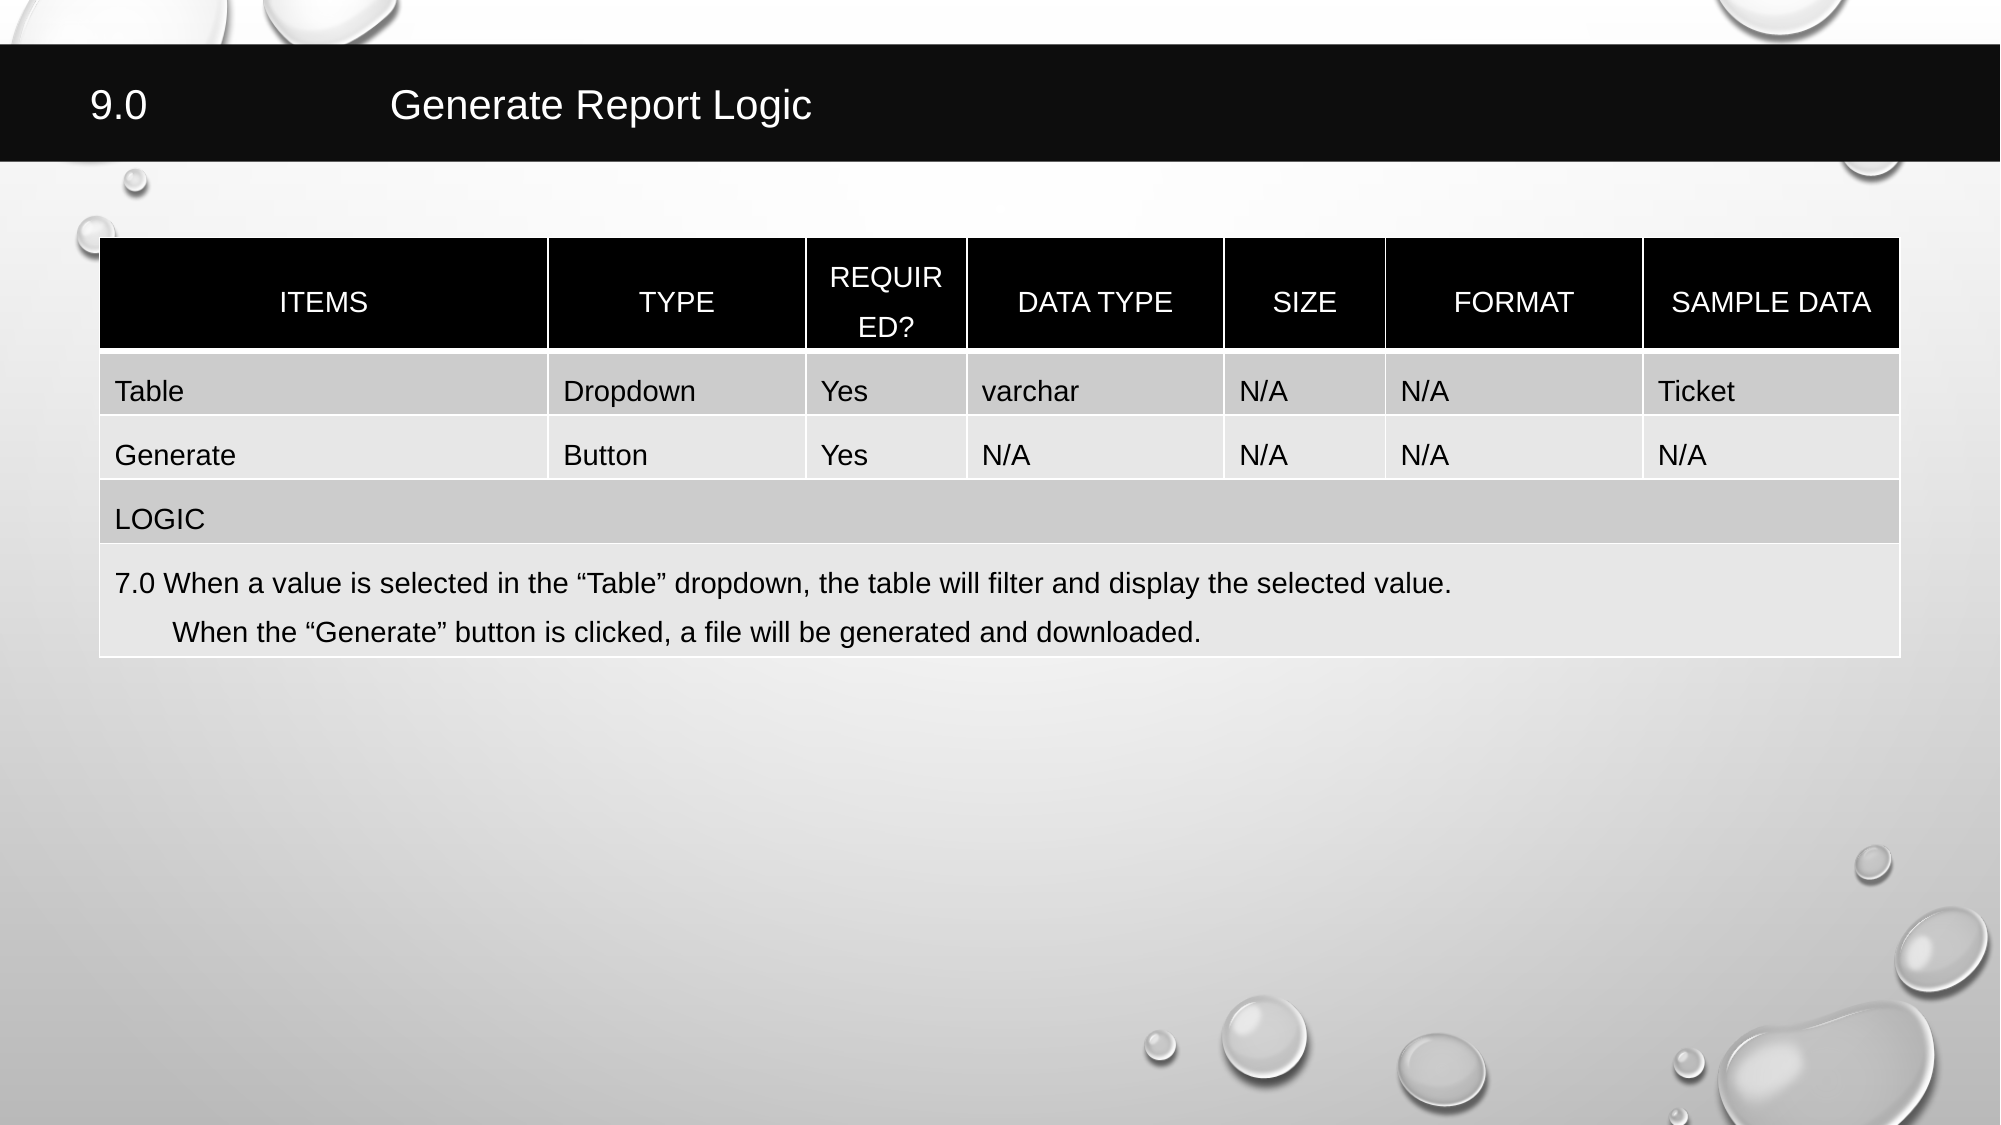

9.0		Generate Report Logic
| ITEMS | TYPE | REQUIRED? | DATA TYPE | SIZE | FORMAT | SAMPLE DATA |
| --- | --- | --- | --- | --- | --- | --- |
| Table | Dropdown | Yes | varchar | N/A | N/A | Ticket |
| Generate | Button | Yes | N/A | N/A | N/A | N/A |
| LOGIC |  |  |  |  |  |  |
| 7.0 When a value is selected in the “Table” dropdown, the table will filter and display the selected value. When the “Generate” button is clicked, a file will be generated and downloaded. |  |  |  |  |  |  |